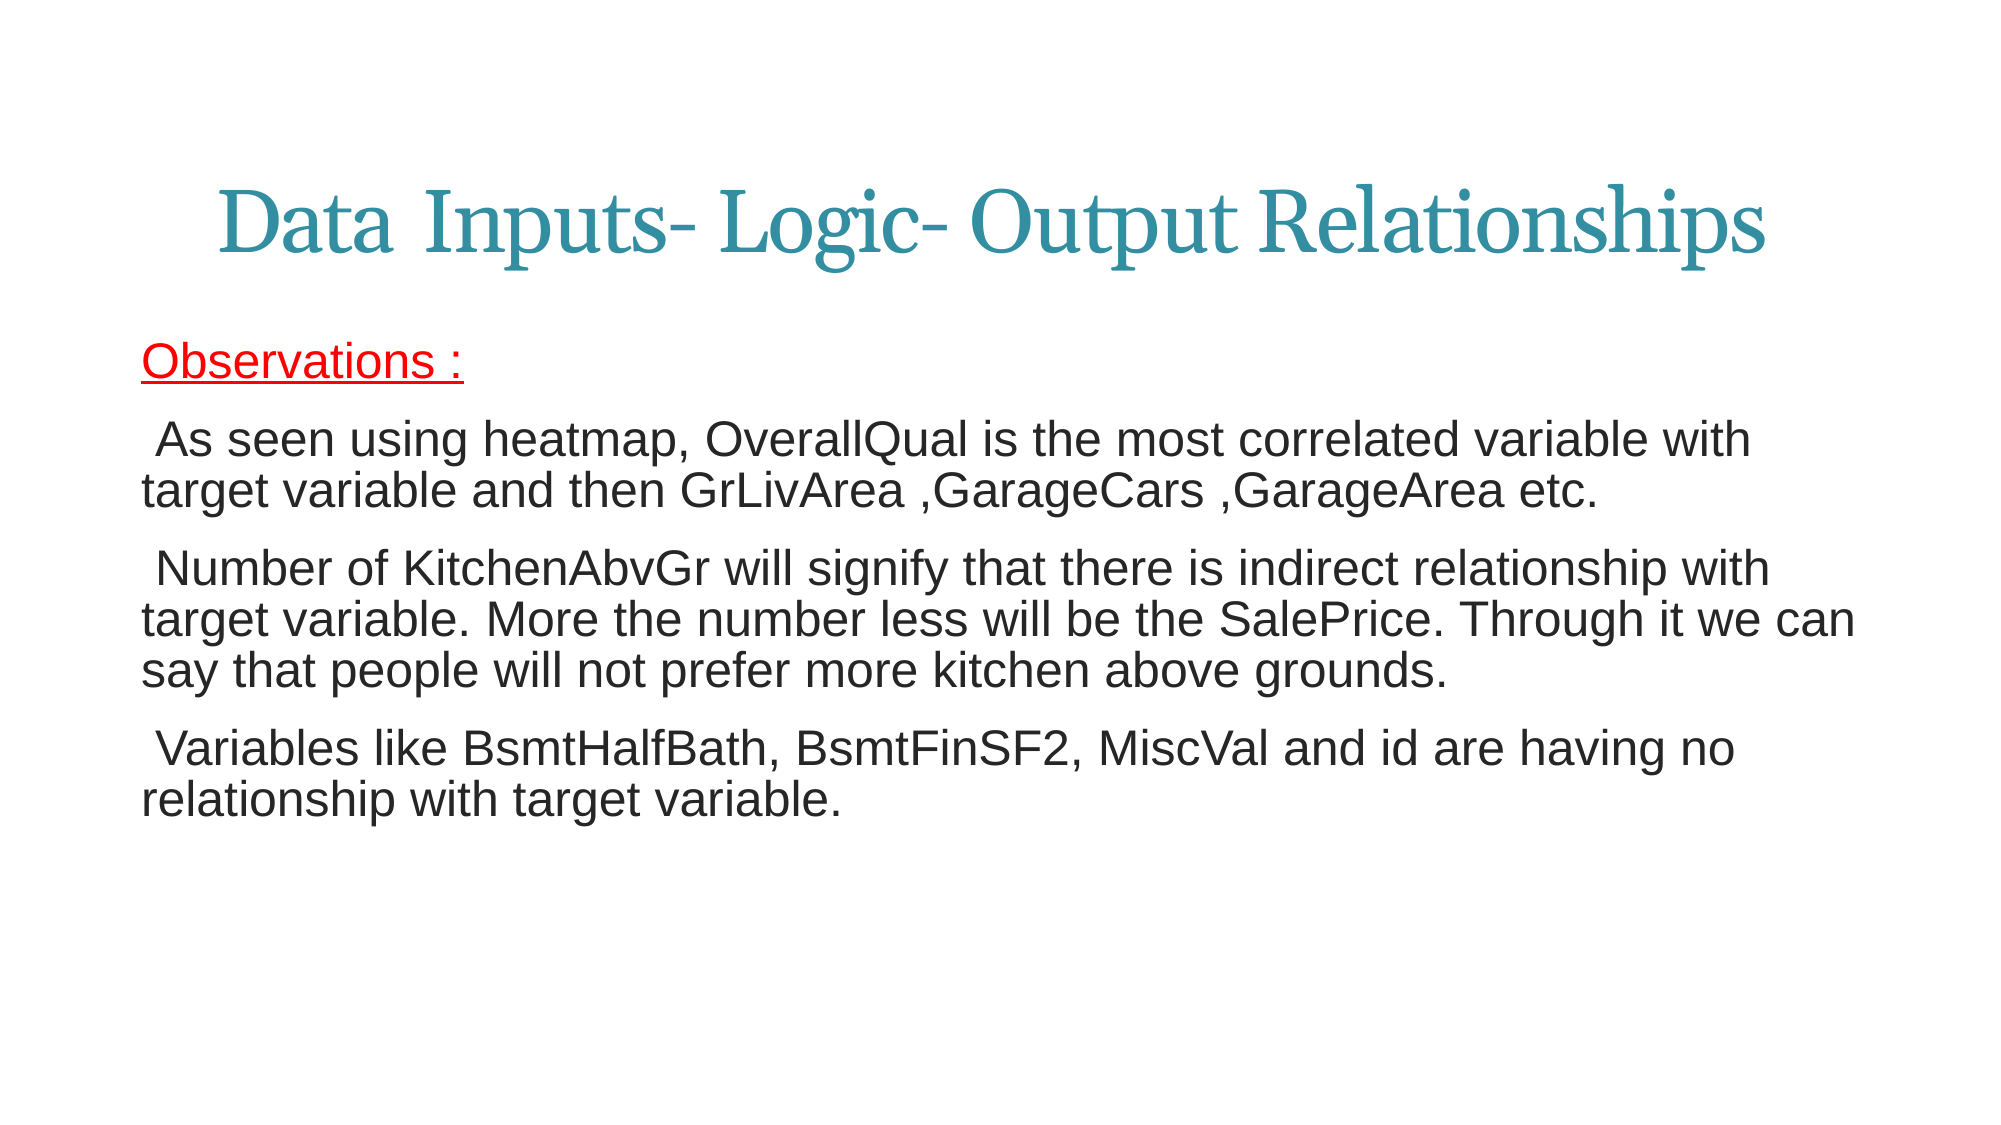

# Data Inputs- Logic- Output Relationships
Observations :
 As seen using heatmap, OverallQual is the most correlated variable with target variable and then GrLivArea ,GarageCars ,GarageArea etc.
 Number of KitchenAbvGr will signify that there is indirect relationship with target variable. More the number less will be the SalePrice. Through it we can say that people will not prefer more kitchen above grounds.
 Variables like BsmtHalfBath, BsmtFinSF2, MiscVal and id are having no relationship with target variable.